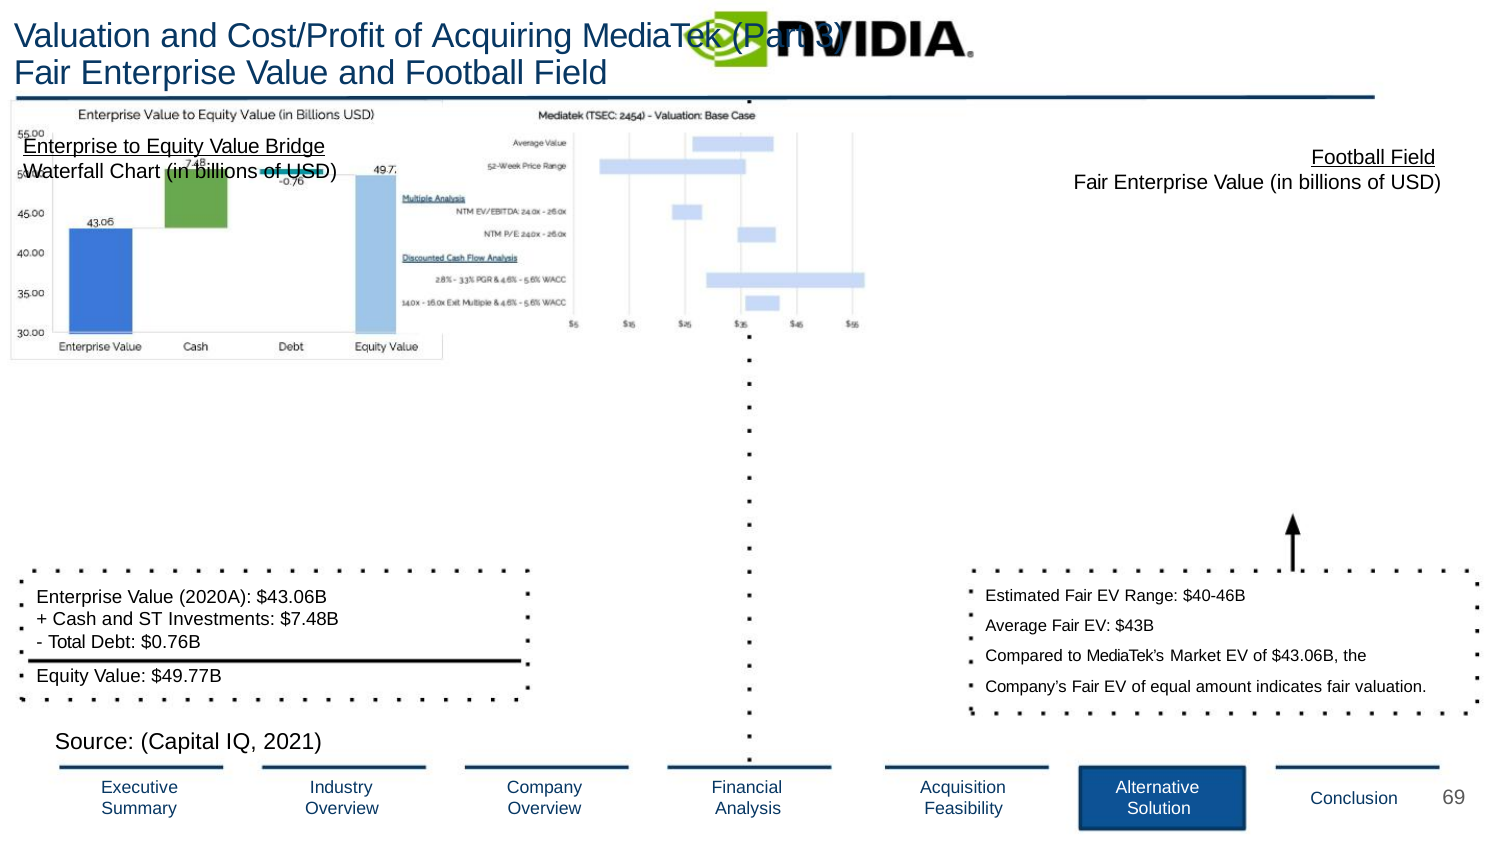

Valuation and Cost/Proﬁt of Acquiring MediaTek (Part 3)
Fair Enterprise Value and Football Field
Enterprise to Equity Value Bridge
Waterfall Chart (in billions of USD)
Football Field
Fair Enterprise Value (in billions of USD)
Estimated Fair EV Range: $40-46B
Enterprise Value (2020A): $43.06B
+ Cash and ST Investments: $7.48B
- Total Debt: $0.76B
Average Fair EV: $43B
Compared to MediaTek’s Market EV of $43.06B, the
Company’s Fair EV of equal amount indicates fair valuation.
Equity Value: $49.77B
Source: (Capital IQ, 2021)
Executive
Summary
Industry
Overview
Company
Overview
Financial
Analysis
Acquisition
Feasibility
Alternative
Solution
69
Conclusion